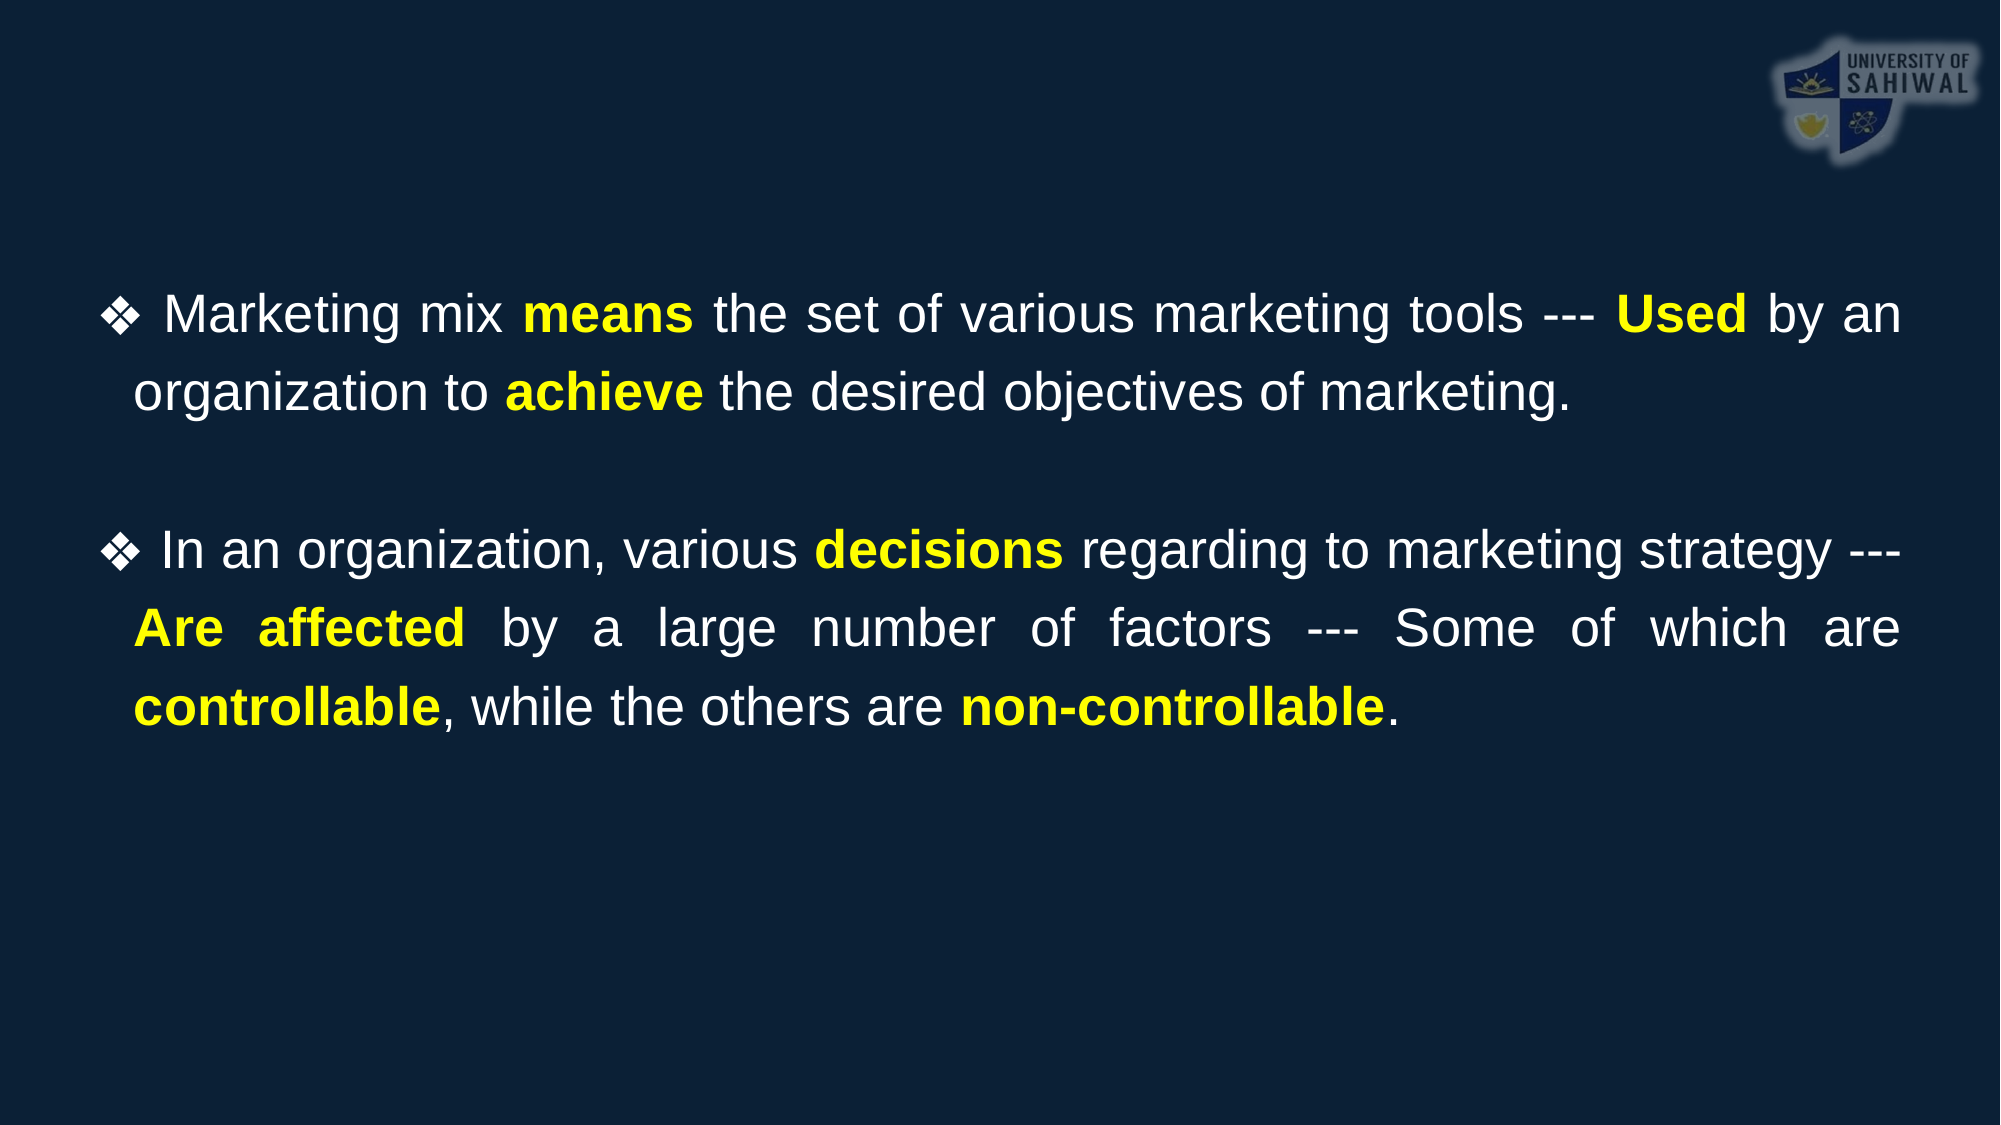

Marketing mix means the set of various marketing tools --- Used by an organization to achieve the desired objectives of marketing.

 In an organization, various decisions regarding to marketing strategy --- Are affected by a large number of factors --- Some of which are controllable, while the others are non-controllable.